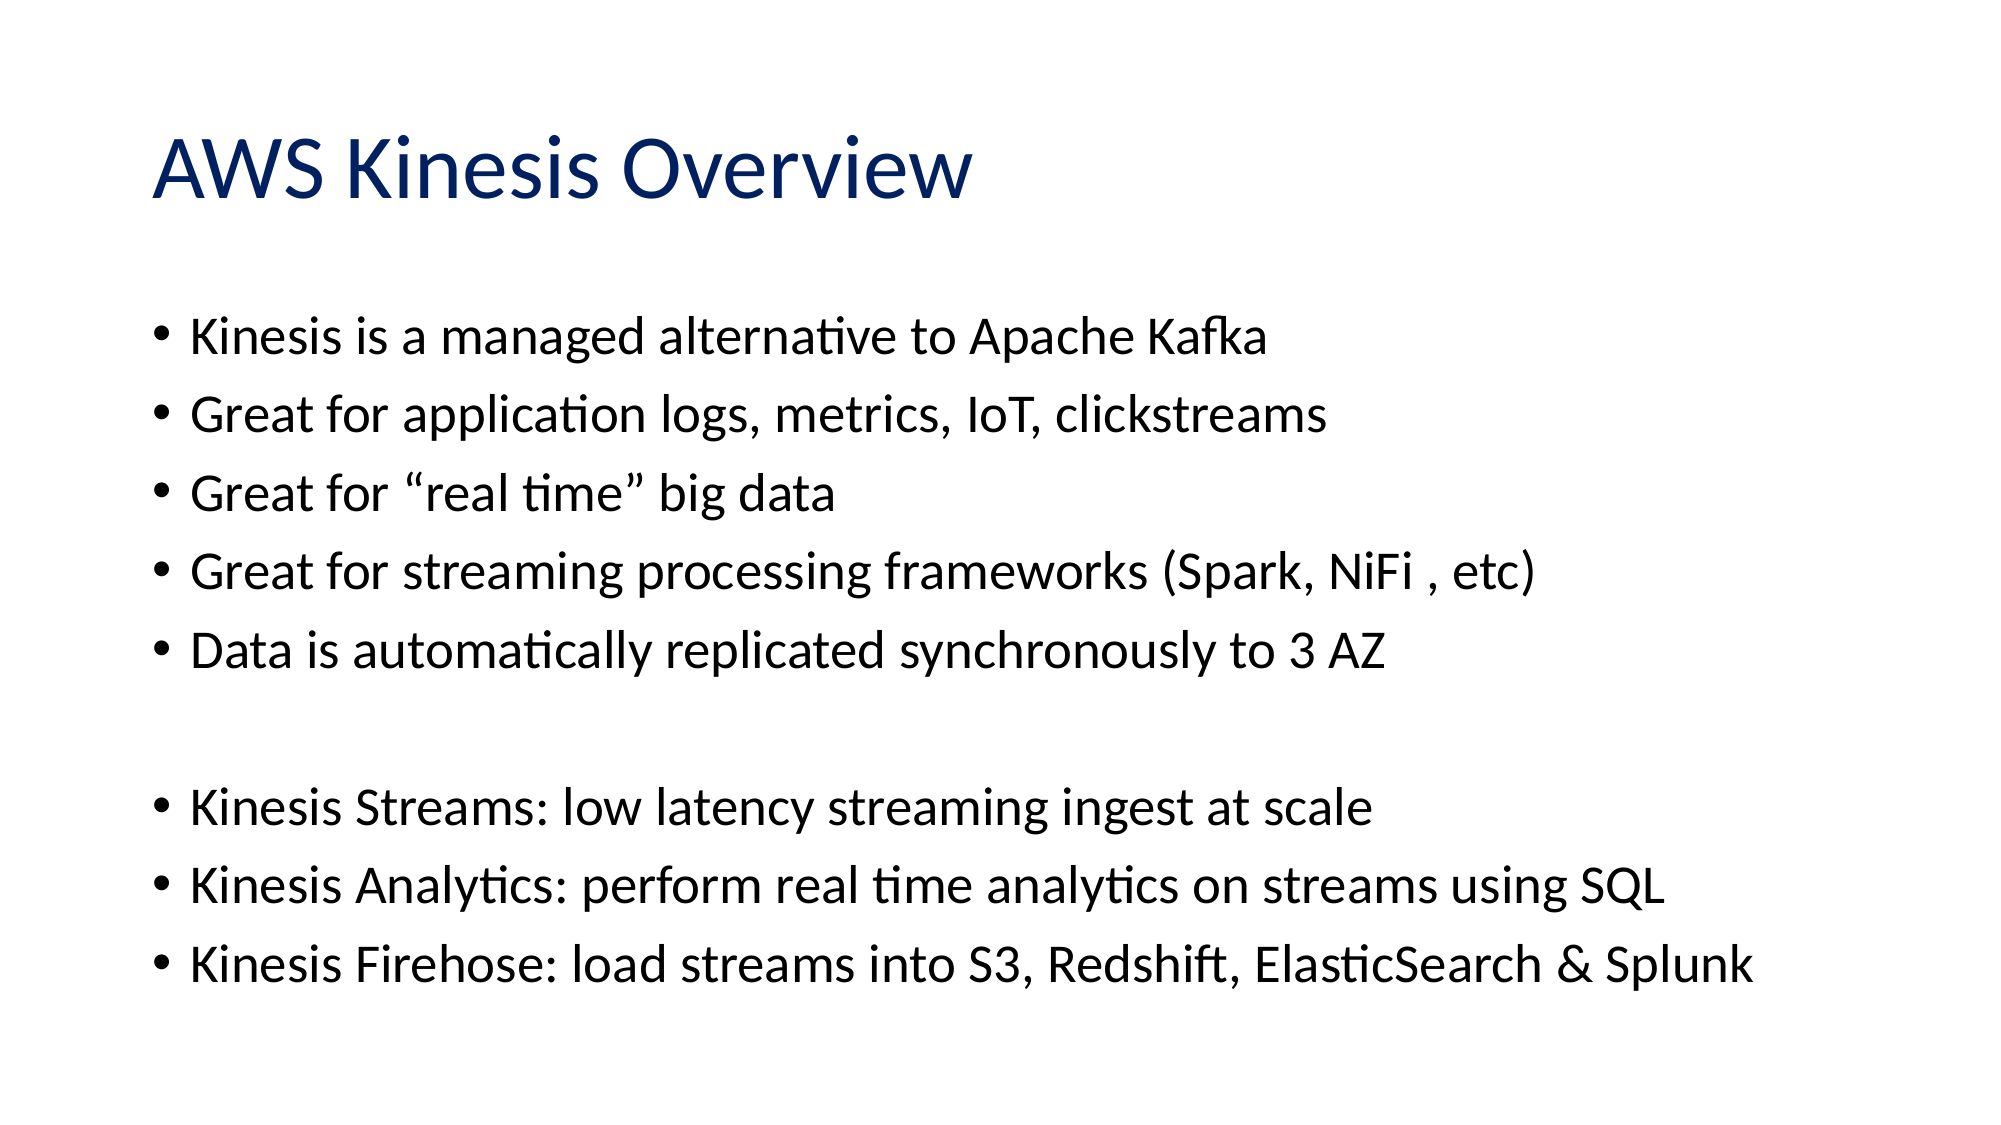

# AWS Kinesis Overview
Kinesis is a managed alternative to Apache Kafka
Great for application logs, metrics, IoT, clickstreams
Great for “real time” big data
Great for streaming processing frameworks (Spark, NiFi , etc)
Data is automatically replicated synchronously to 3 AZ

Kinesis Streams: low latency streaming ingest at scale
Kinesis Analytics: perform real time analytics on streams using SQL
Kinesis Firehose: load streams into S3, Redshift, ElasticSearch & Splunk